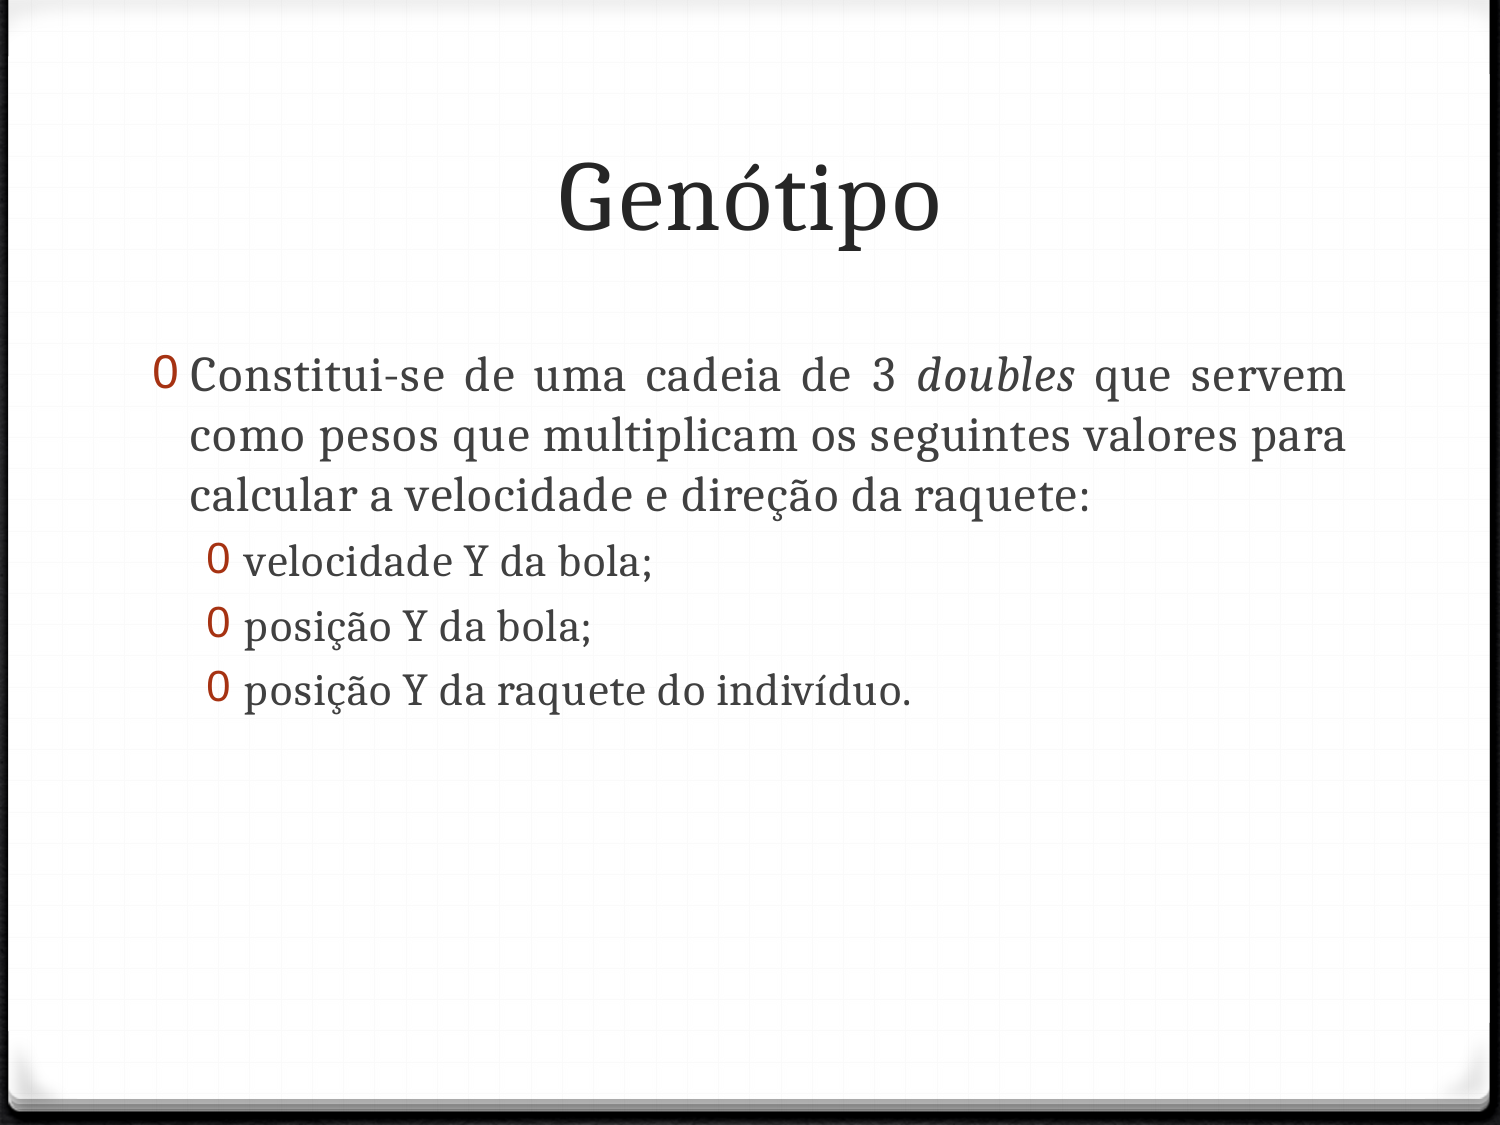

# Genótipo
Constitui-se de uma cadeia de 3 doubles que servem como pesos que multiplicam os seguintes valores para calcular a velocidade e direção da raquete:
velocidade Y da bola;
posição Y da bola;
posição Y da raquete do indivíduo.